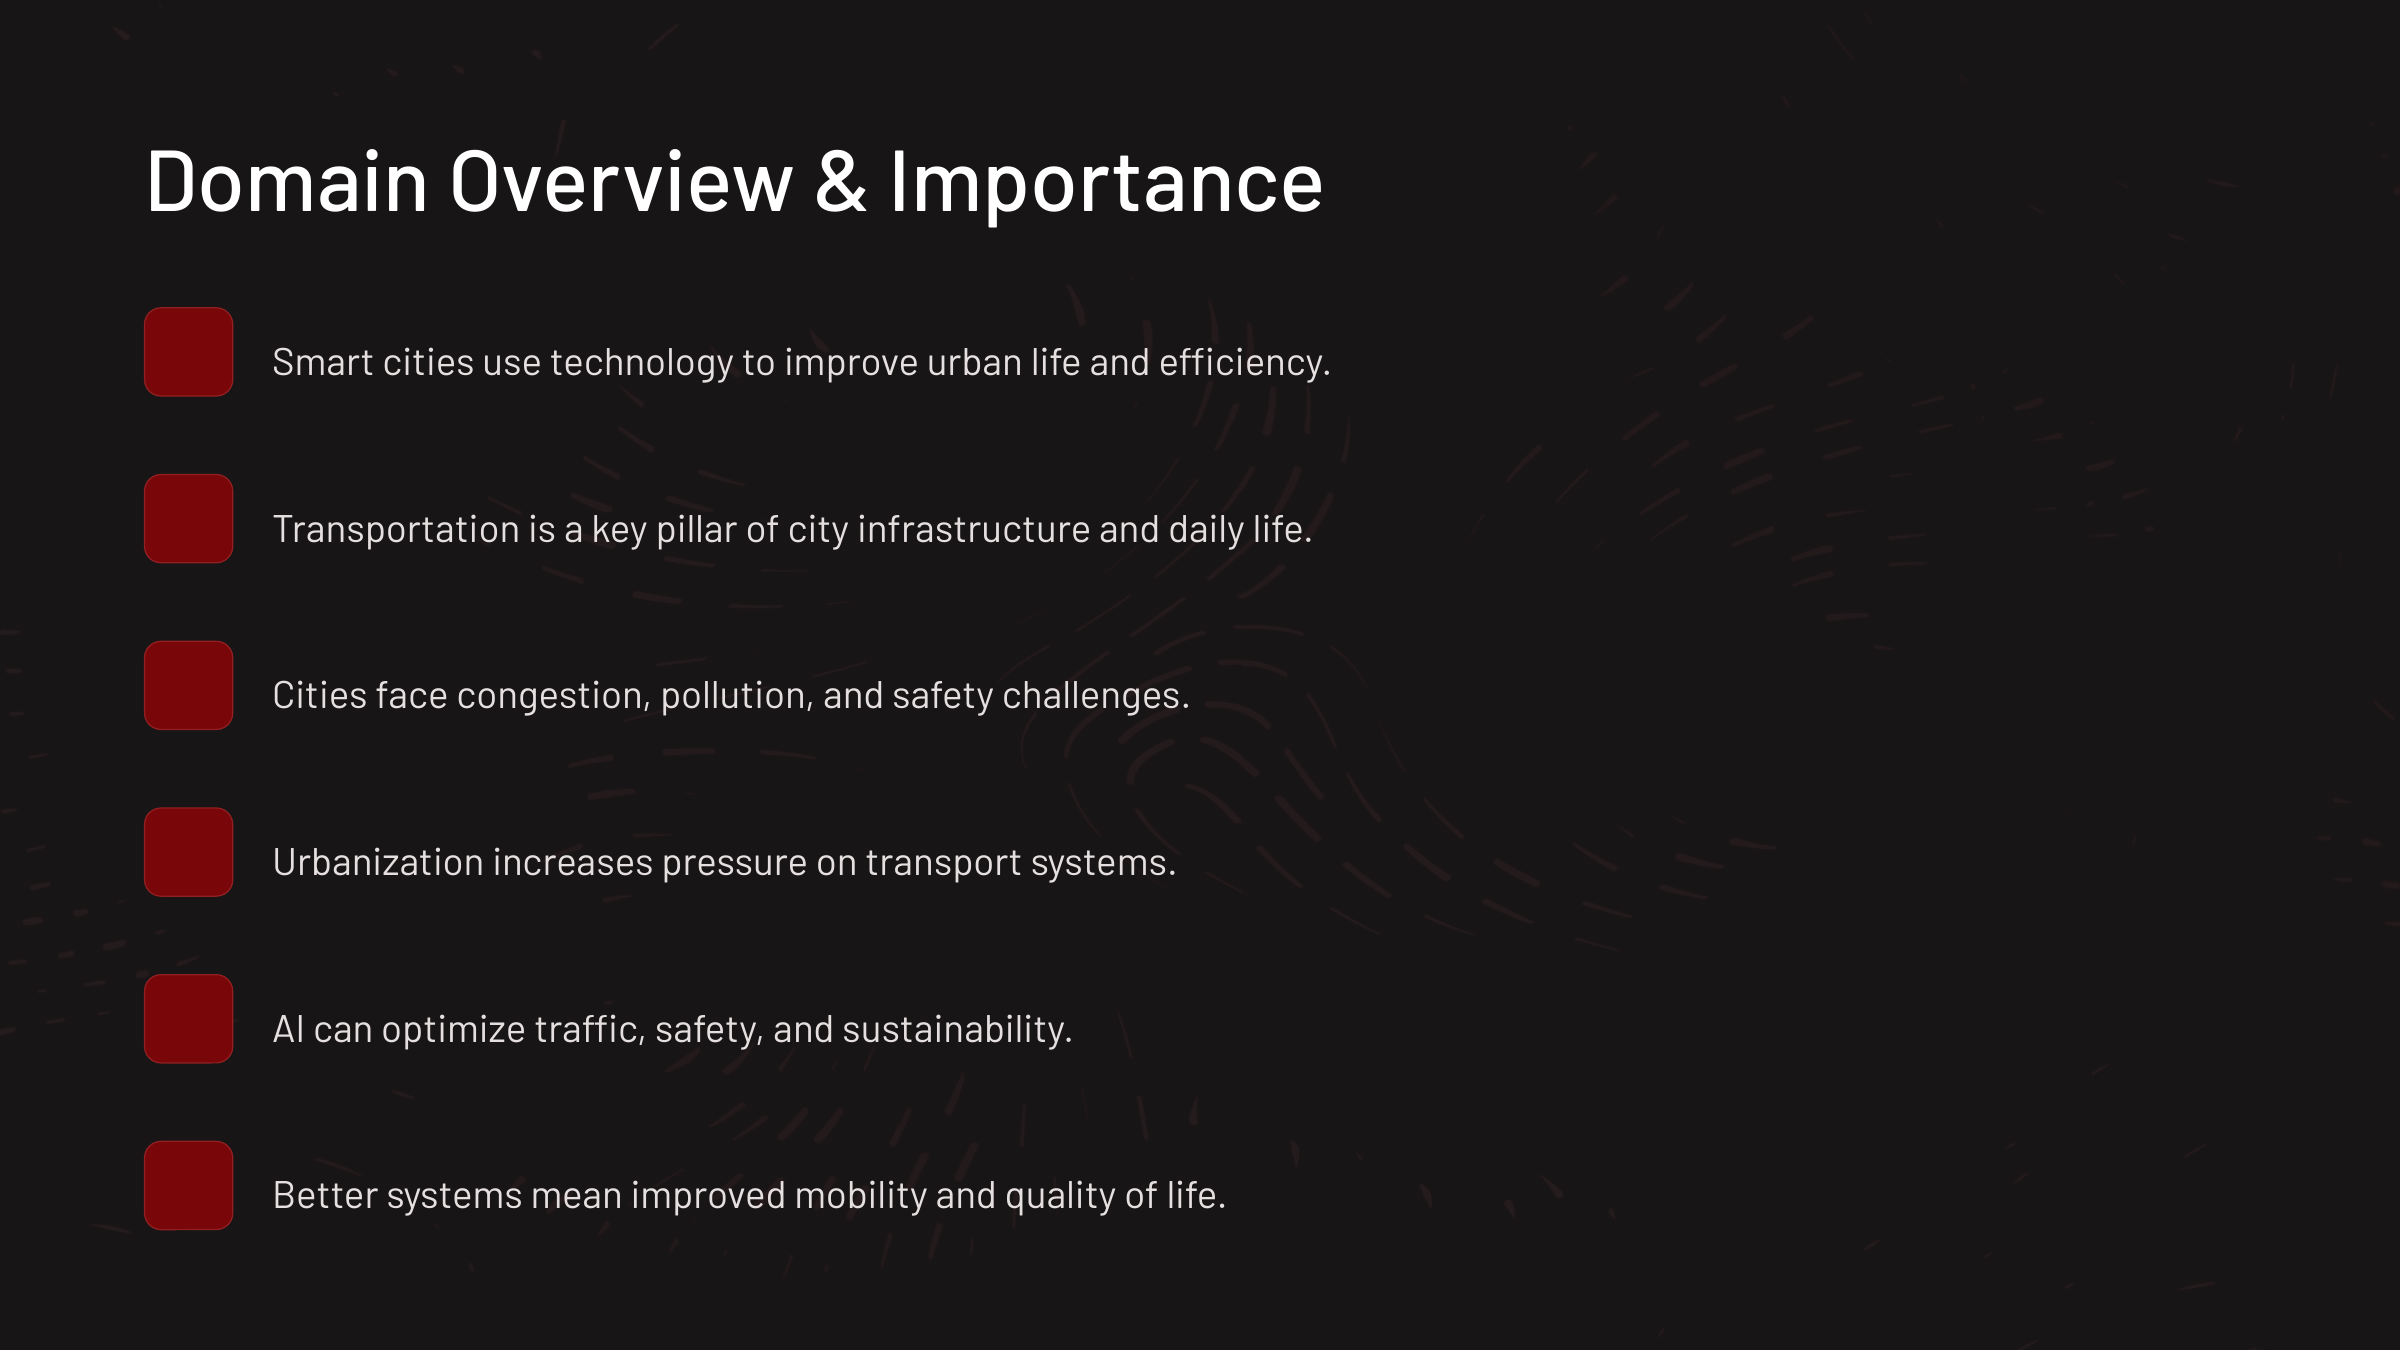

Domain Overview & Importance

Smart cities use technology to improve urban life and efficiency.

Transportation is a key pillar of city infrastructure and daily life.

Cities face congestion, pollution, and safety challenges.

Urbanization increases pressure on transport systems.

AI can optimize traffic, safety, and sustainability.

Better systems mean improved mobility and quality of life.